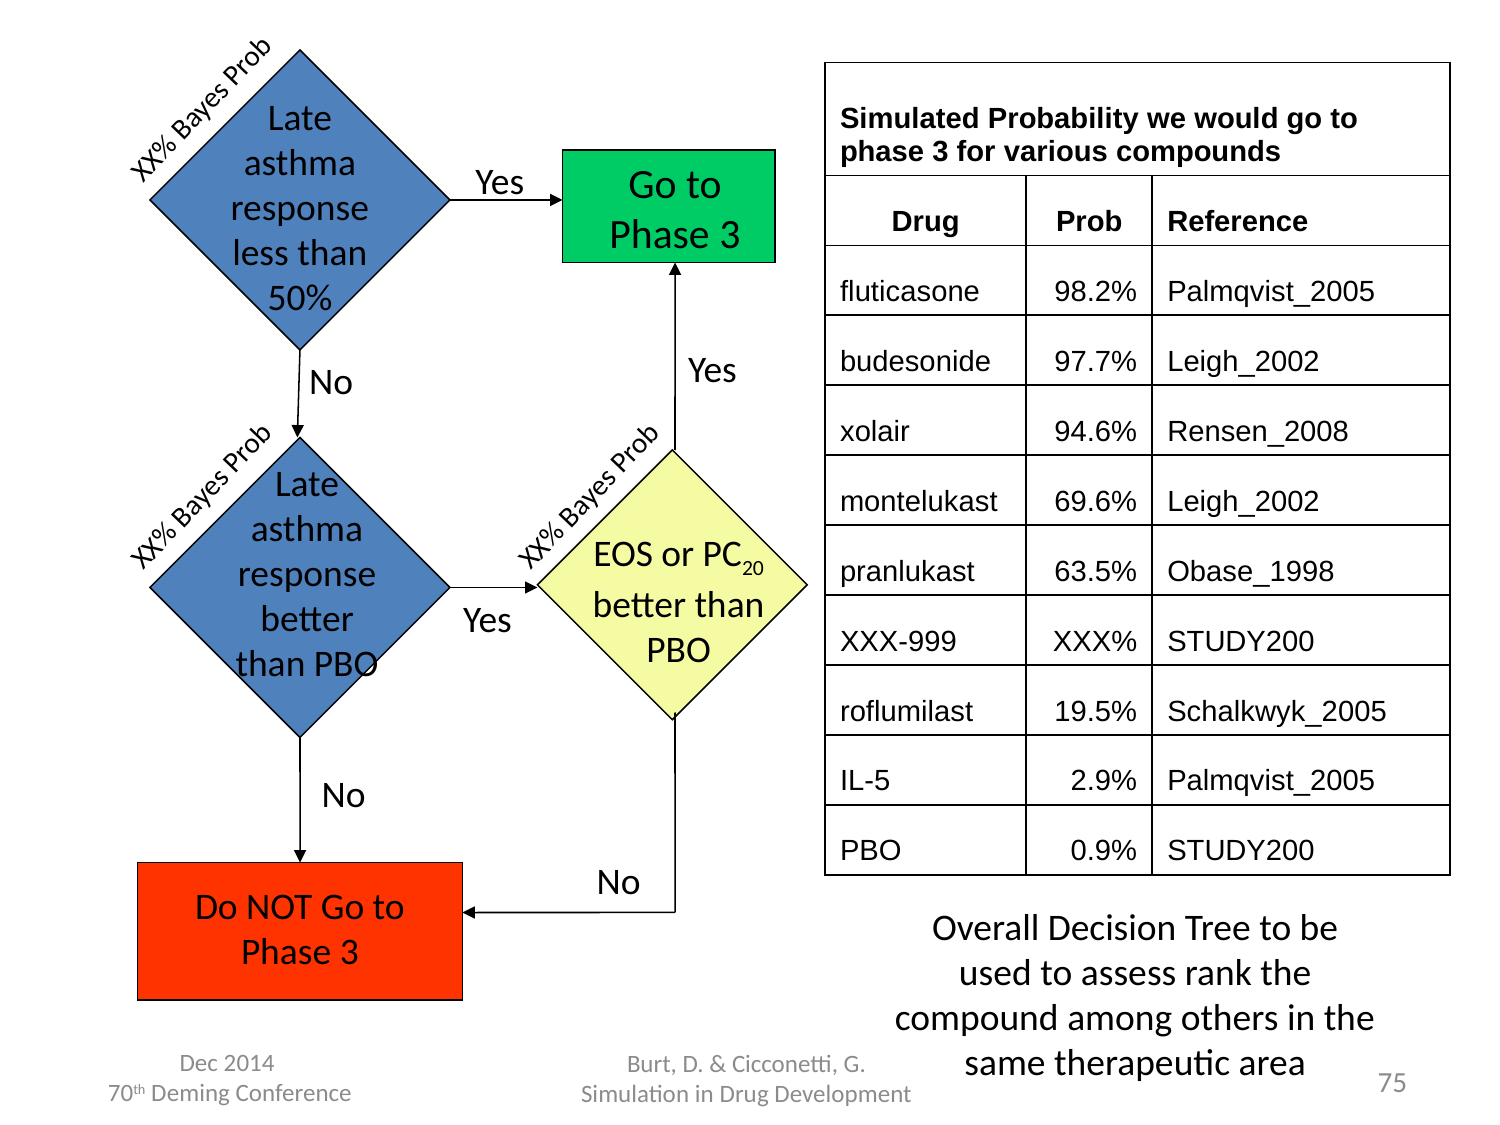

| Simulated Probability we would go to phase 3 for various compounds |  |  |
| --- | --- | --- |
| Drug | Prob | Reference |
| fluticasone | 98.2% | Palmqvist\_2005 |
| budesonide | 97.7% | Leigh\_2002 |
| xolair | 94.6% | Rensen\_2008 |
| montelukast | 69.6% | Leigh\_2002 |
| pranlukast | 63.5% | Obase\_1998 |
| XXX-999 | XXX% | STUDY200 |
| roflumilast | 19.5% | Schalkwyk\_2005 |
| IL-5 | 2.9% | Palmqvist\_2005 |
| PBO | 0.9% | STUDY200 |
XX% Bayes Prob
Late asthma response less than 50%
Yes

Go to Phase 3

Yes
No

Late asthma response better than PBO
XX% Bayes Prob
XX% Bayes Prob
LAR better than PBO
EOS or PC20 better than PBO
Yes

No
No

Do NOT Go to Phase 3
Overall Decision Tree to be used to assess rank the compound among others in the same therapeutic area